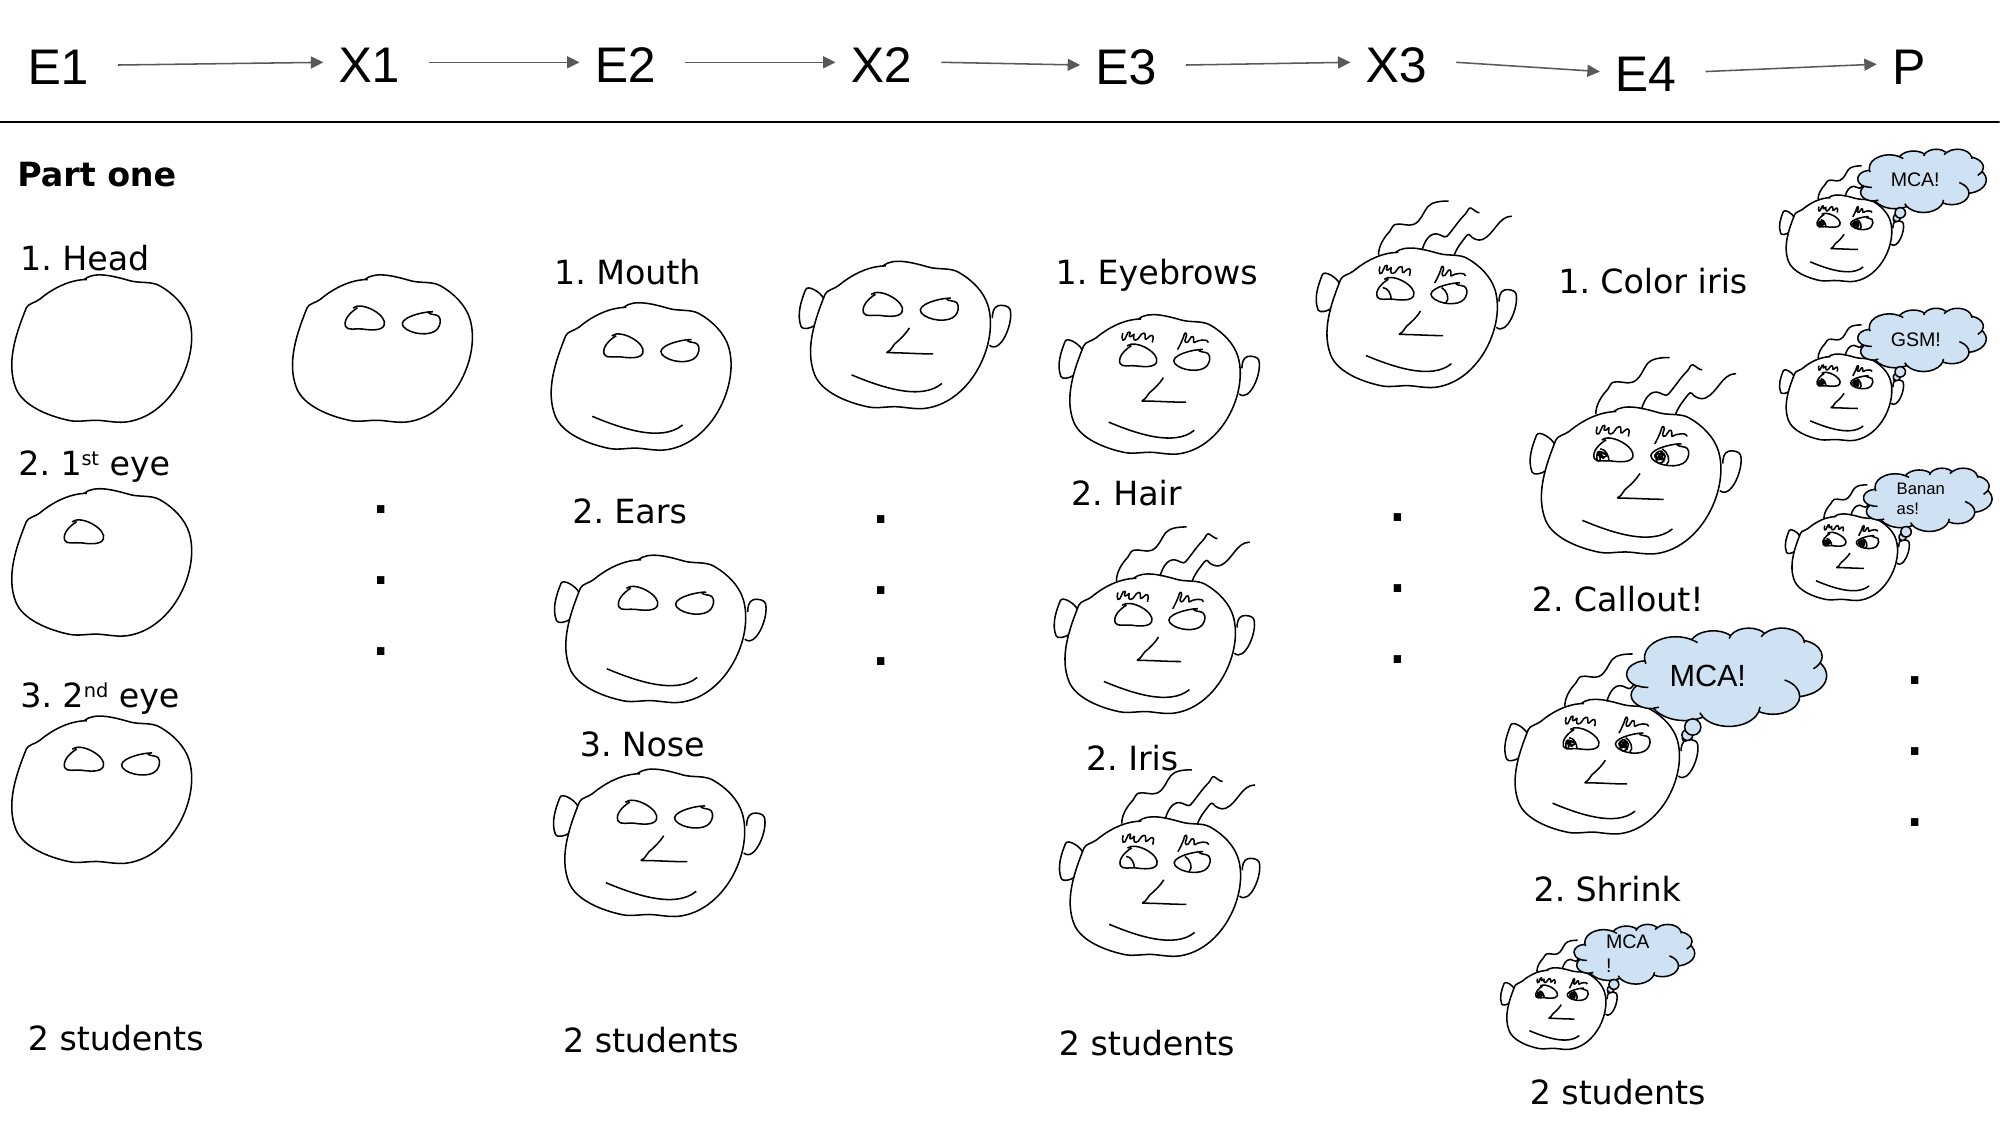

X1
E2
X2
X3
P
E1
E3
E4
Part one
MCA!

1. Head
1. Mouth
1. Eyebrows
1. Color iris

GSM!

2. 1st eye
.
.
.
2. Hair
Bananas!

.
.
.
.
.
.
2. Ears

2. Callout!

MCA!

.
.
.

3. 2nd eye

3. Nose
2. Iris

2. Shrink

MCA!

2 students
2 students
2 students
2 students